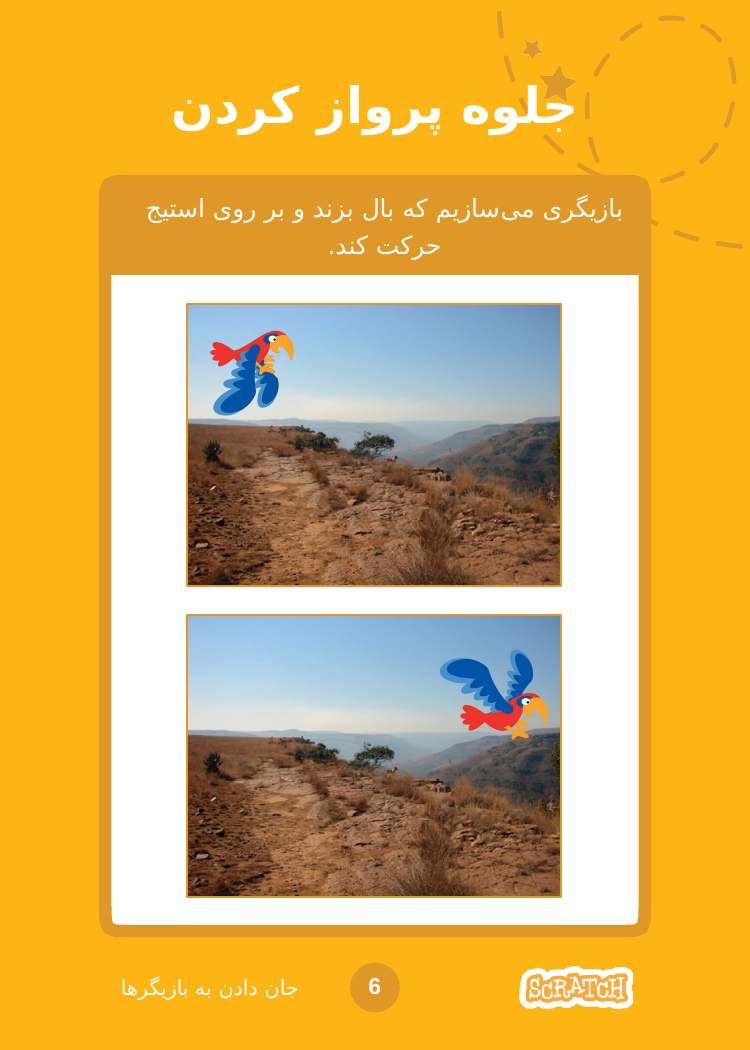

# جلوه پرواز کردن

بازیگری می‌سازیم که بال بزند و بر روی استیج حرکت کند.

6
جان دادن به بازیگرها